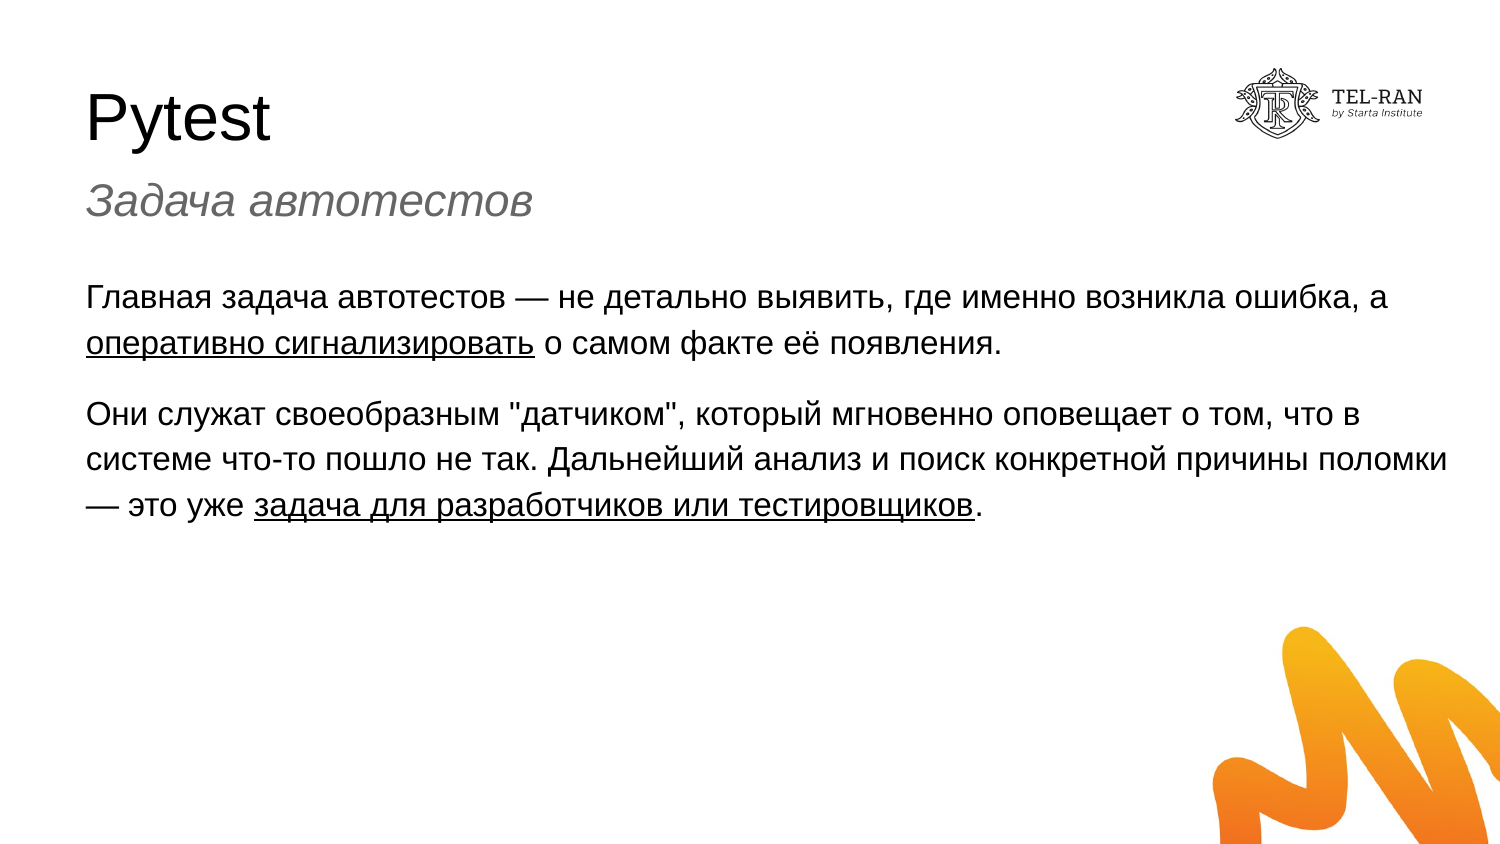

# Pytest

Задача автотестов
Главная задача автотестов — не детально выявить, где именно возникла ошибка, а оперативно сигнализировать о самом факте её появления.
Они служат своеобразным "датчиком", который мгновенно оповещает о том, что в системе что-то пошло не так. Дальнейший анализ и поиск конкретной причины поломки — это уже задача для разработчиков или тестировщиков.